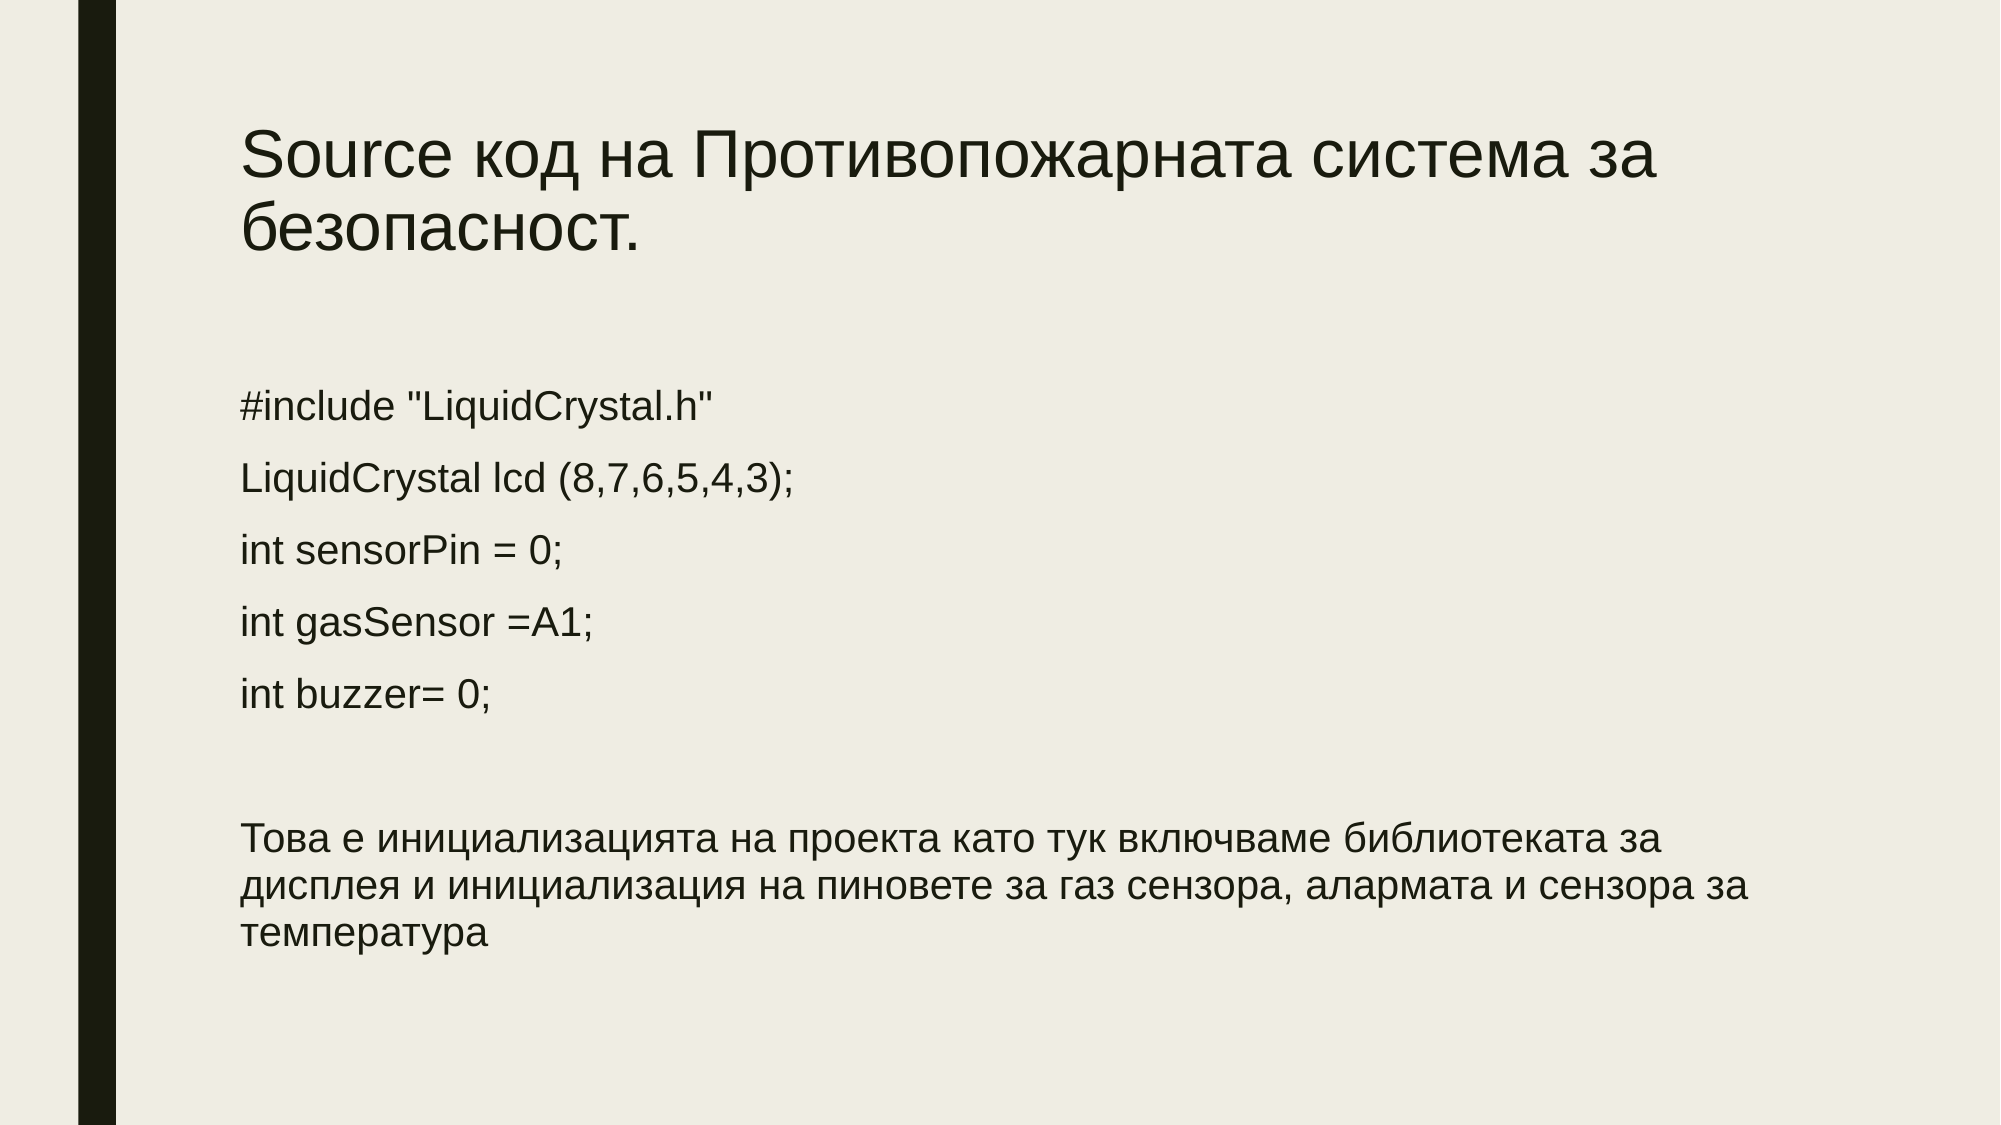

# Source код на Противопожарната система за  безопасност.
#include "LiquidCrystal.h"
LiquidCrystal lcd (8,7,6,5,4,3);
int sensorPin = 0;
int gasSensor =A1;
int buzzer= 0;

Това е инициализацията на проекта като тук включваме библиотеката за дисплея и инициализация на пиновете за газ сензора, алармата и сензора за температура